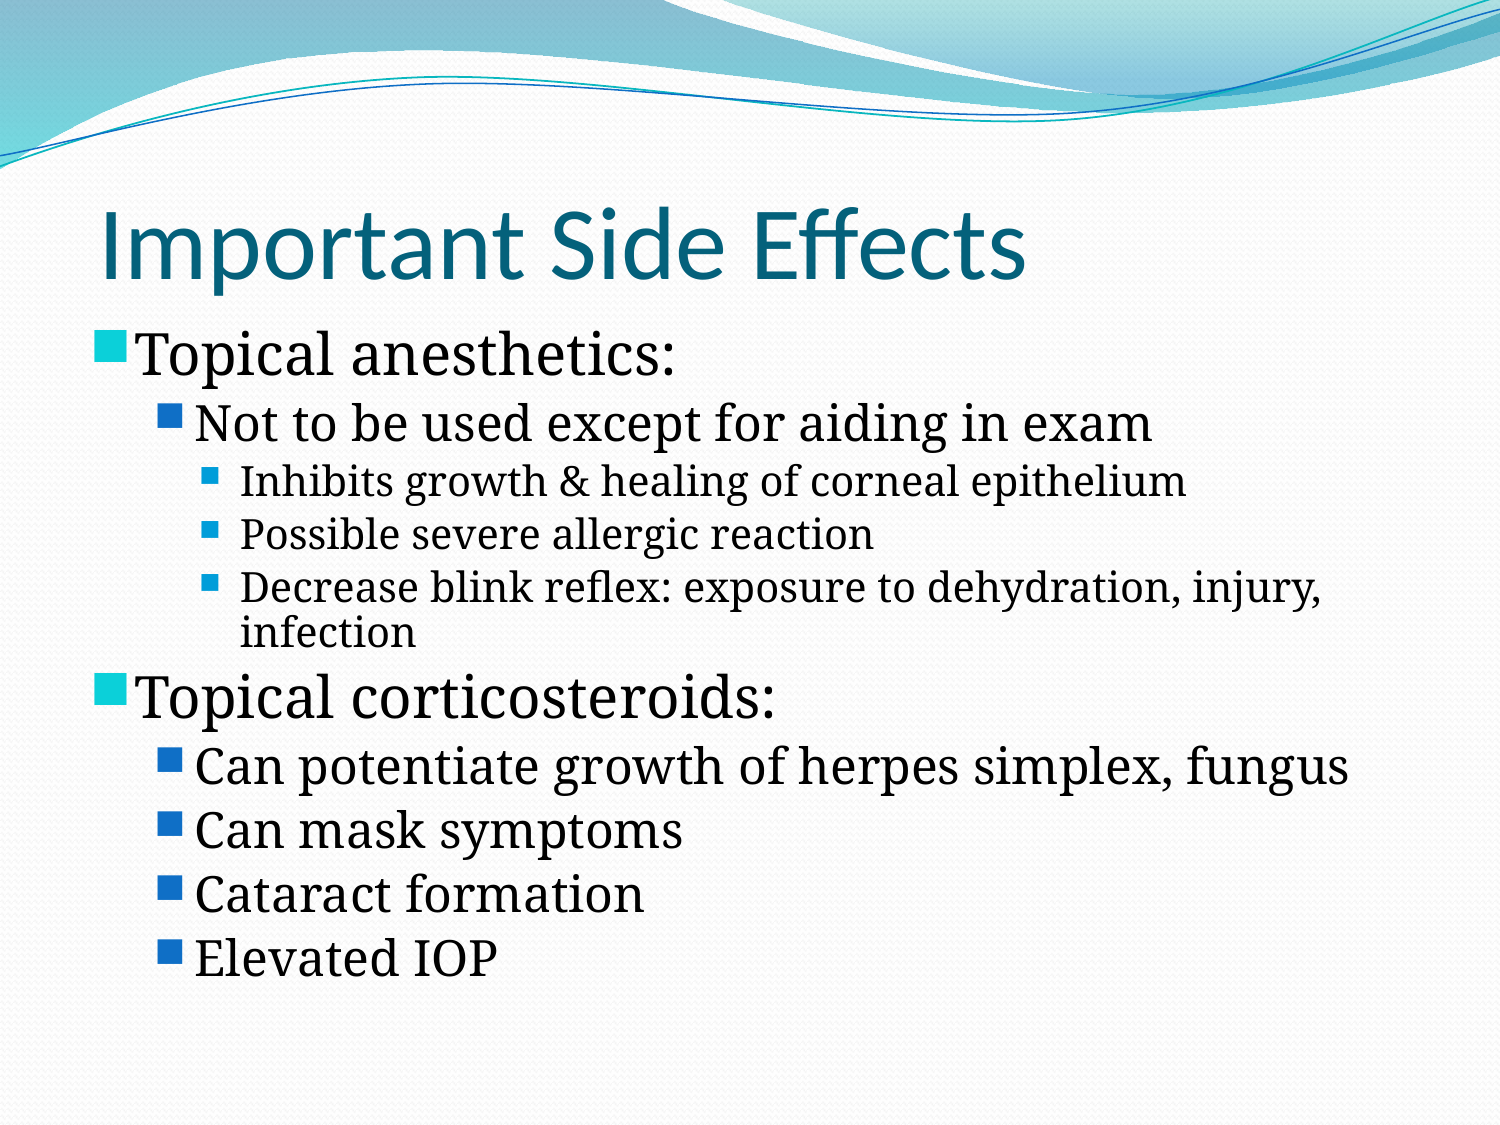

# Important Side Effects
Topical anesthetics:
Not to be used except for aiding in exam
Inhibits growth & healing of corneal epithelium
Possible severe allergic reaction
Decrease blink reflex: exposure to dehydration, injury, infection
Topical corticosteroids:
Can potentiate growth of herpes simplex, fungus
Can mask symptoms
Cataract formation
Elevated IOP